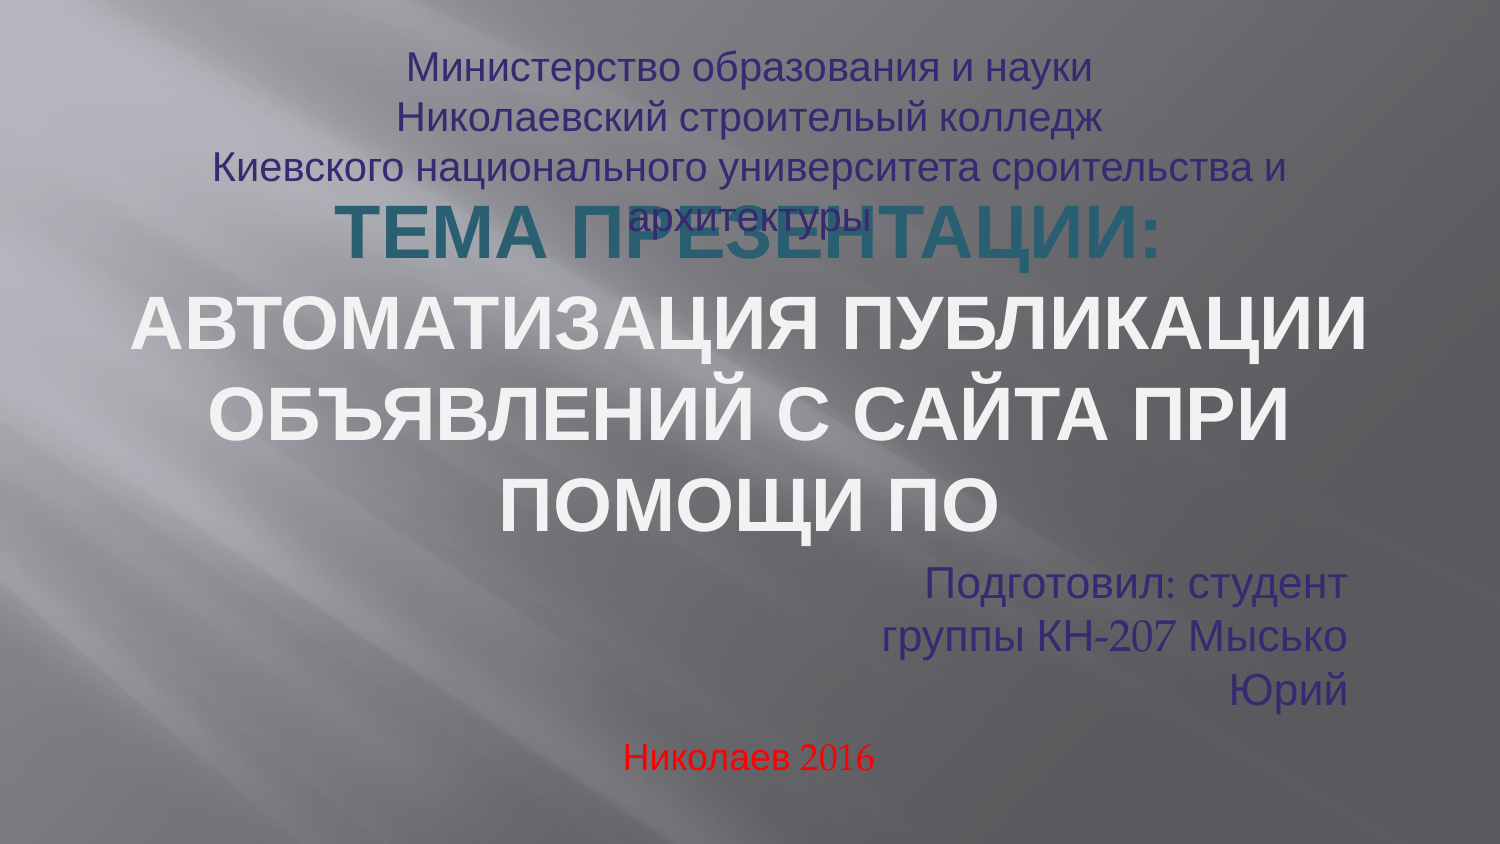

Министерство образования и науки
Николаевский строительый колледж
Киевского национального университета сроительства и архитектуры
# Тема презентации: автоматизация публикации объявлений с сайта при помощи ПО
Подготовил: студент группы КН-207 Мысько Юрий
Николаев 2016